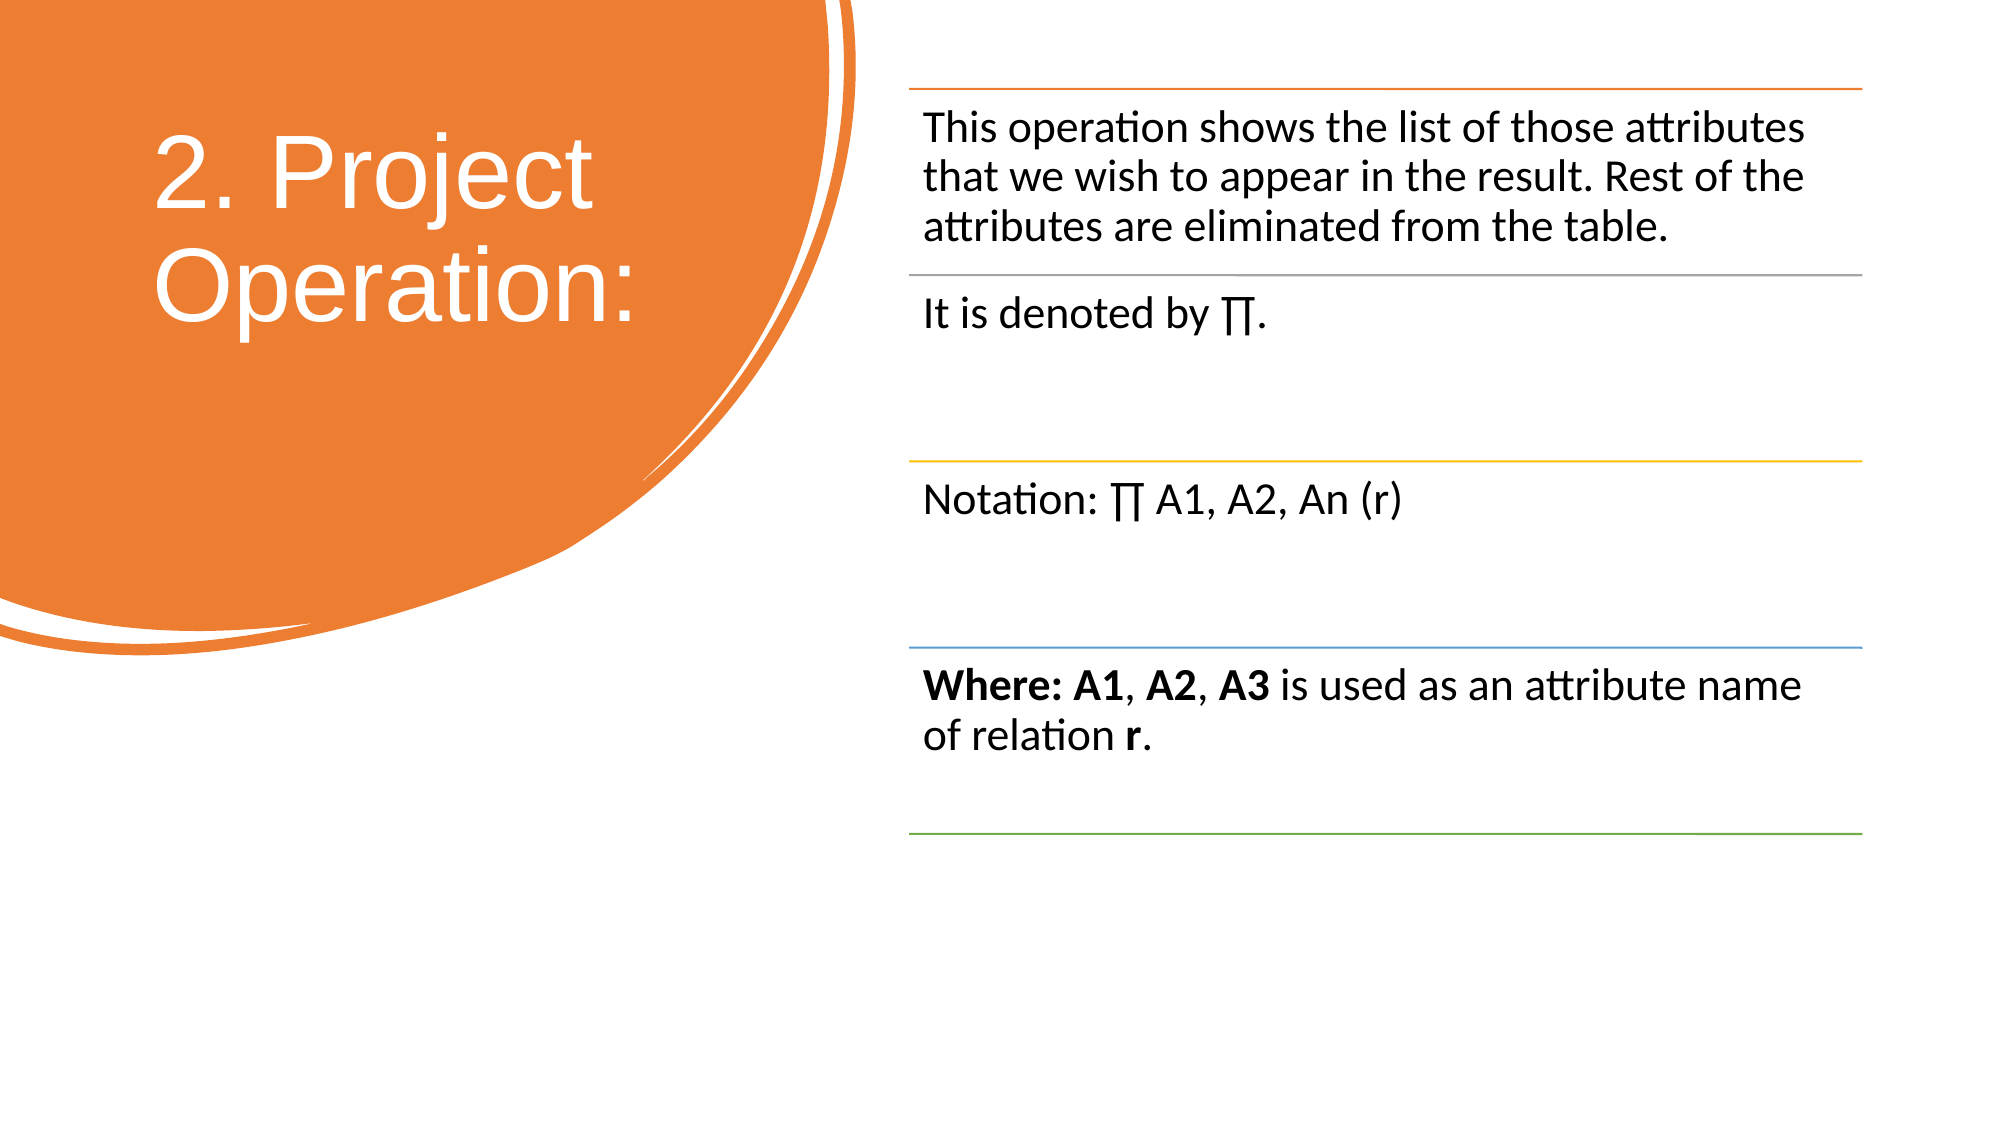

This operation shows the list of those attributes that we wish to appear in the result. Rest of the attributes are eliminated from the table.
It is denoted by ∏.
Notation: ∏ A1, A2, An (r)
Where: A1, A2, A3 is used as an attribute name of relation r.

# 2. Project Operation: